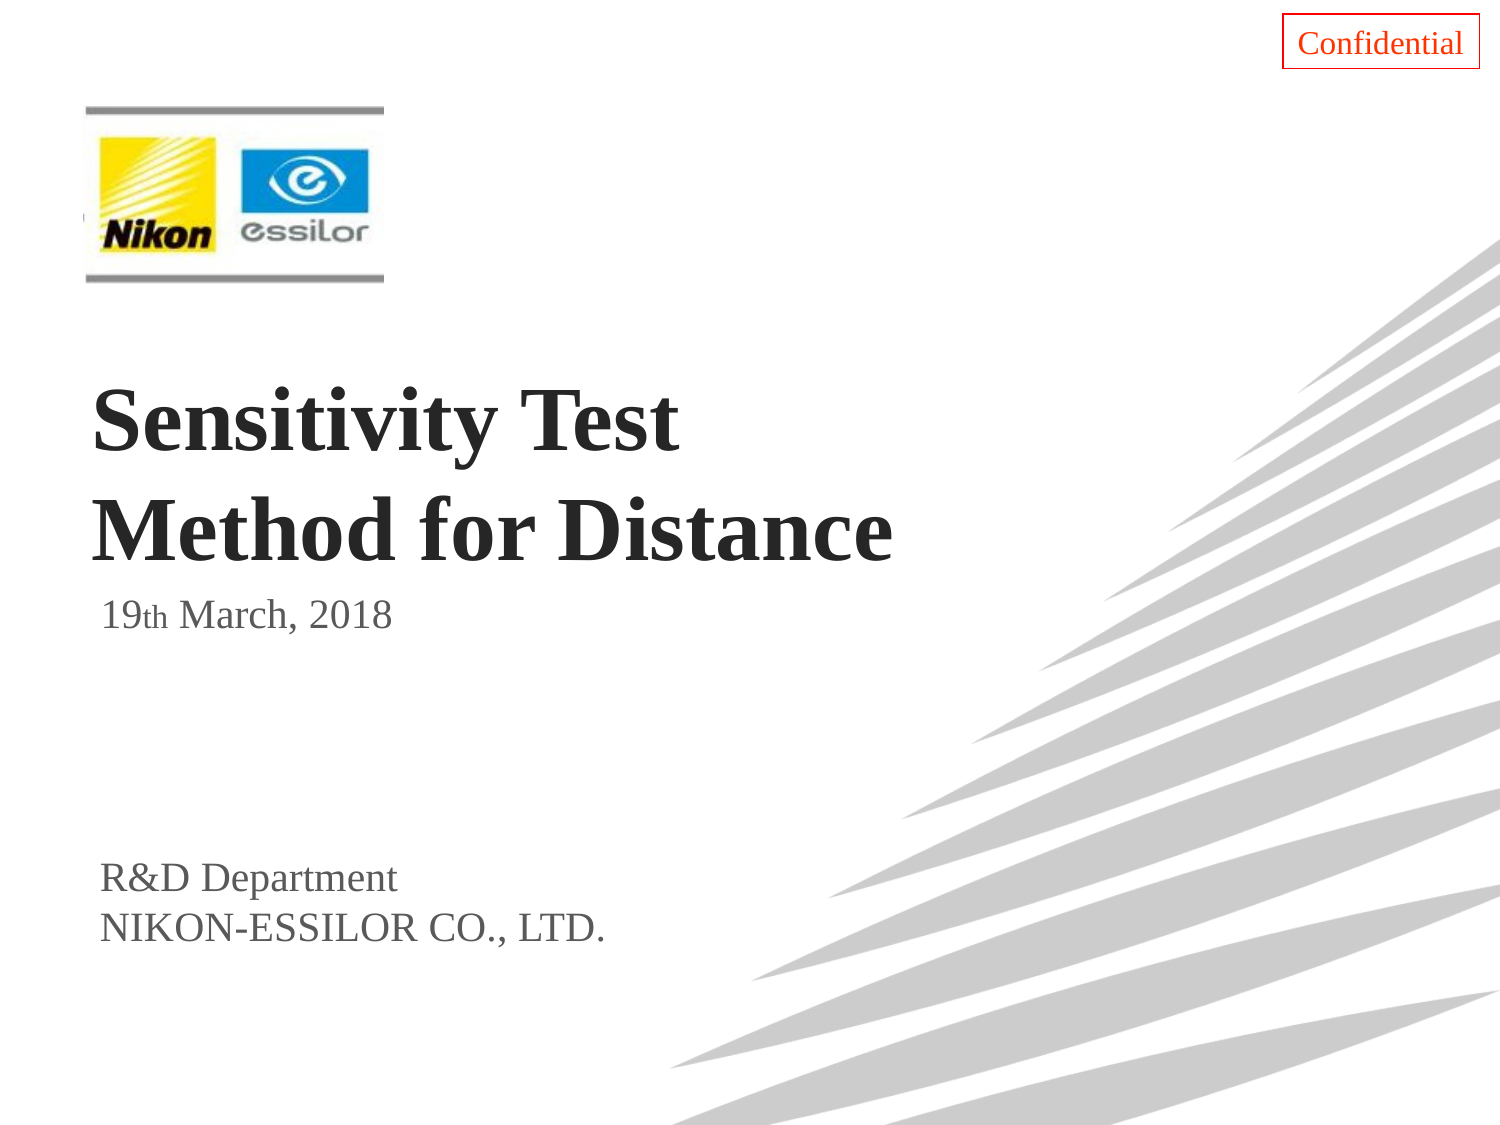

Sensitivity Test
Method for Distance
19th March, 2018